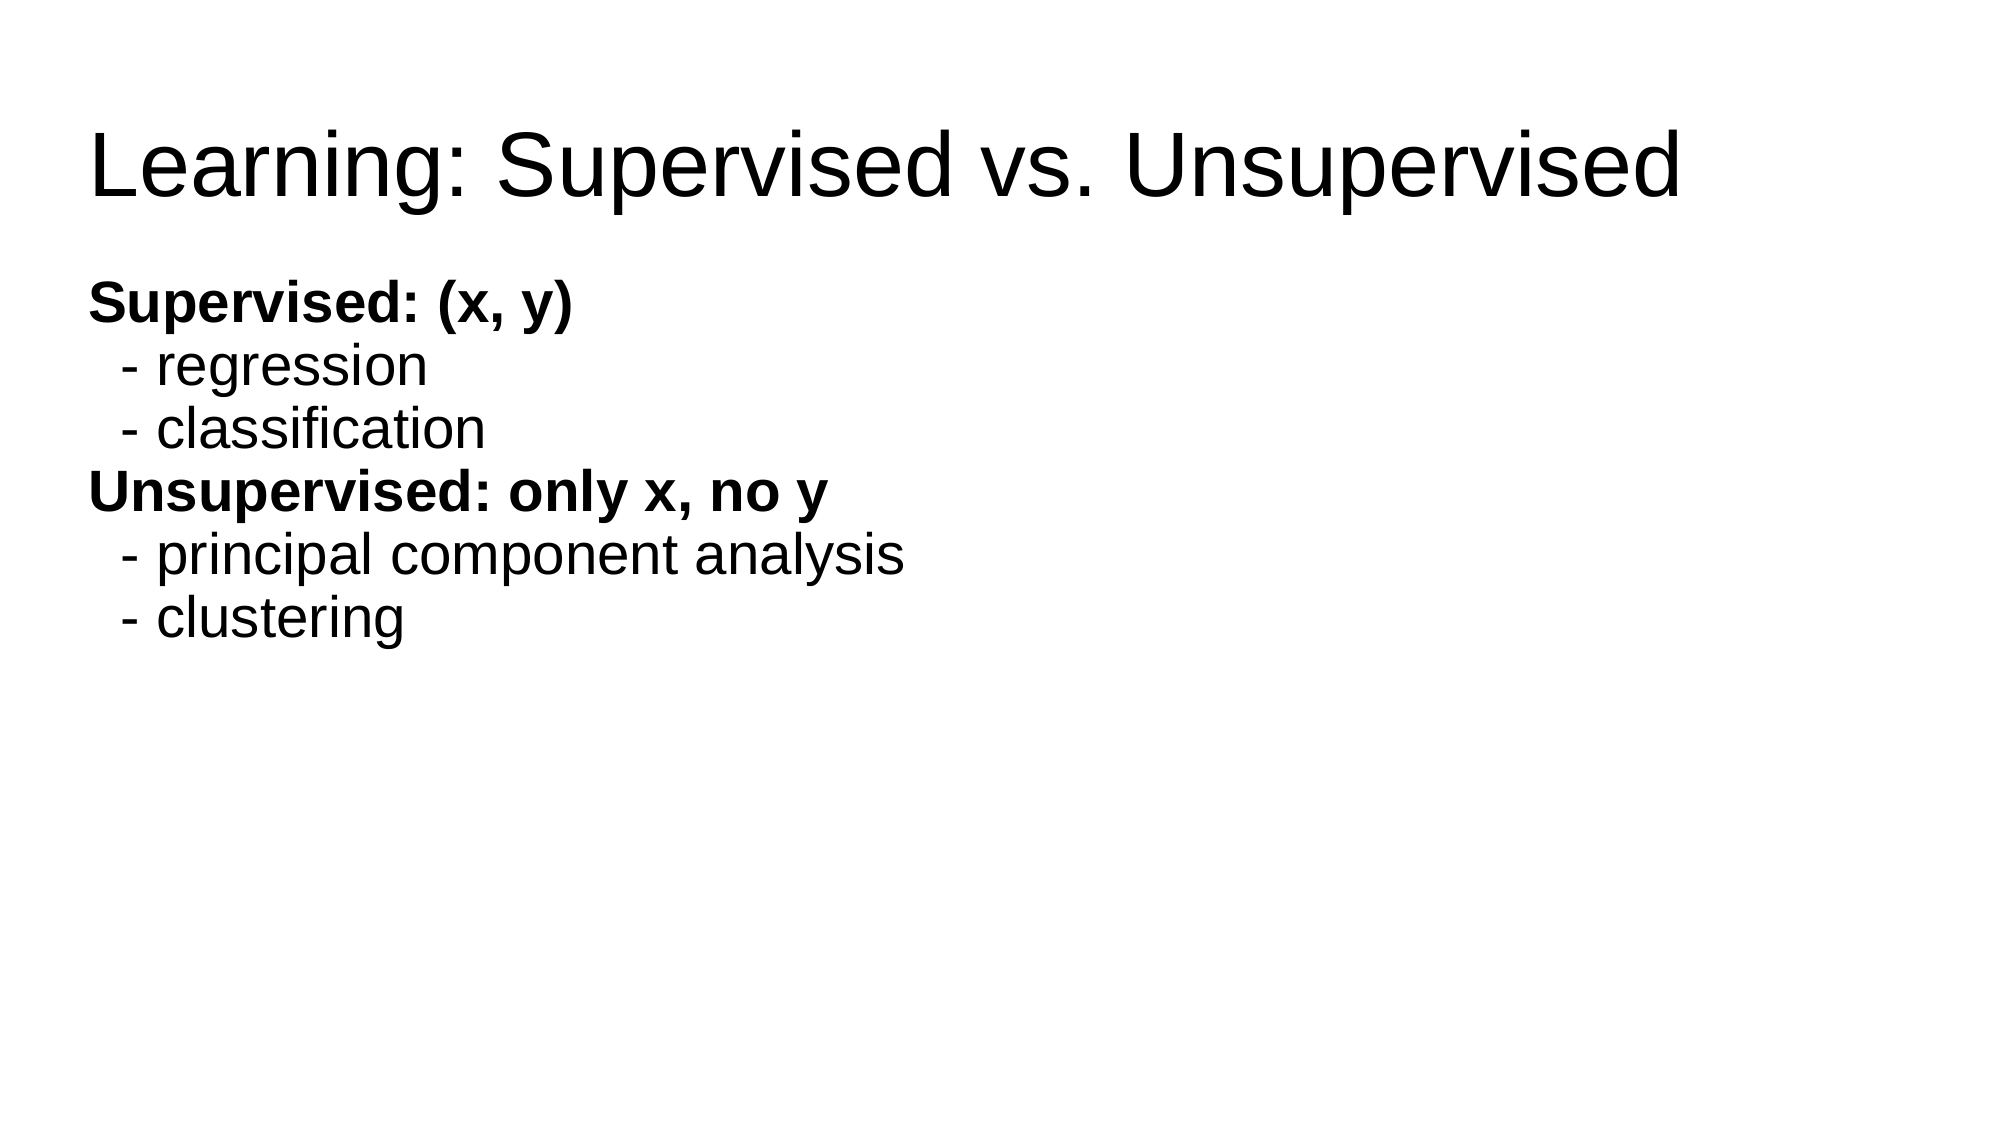

# Learning: Supervised vs. Unsupervised
Supervised: (x, y)
  - regression
  - classification
Unsupervised: only x, no y
  - principal component analysis
  - clustering